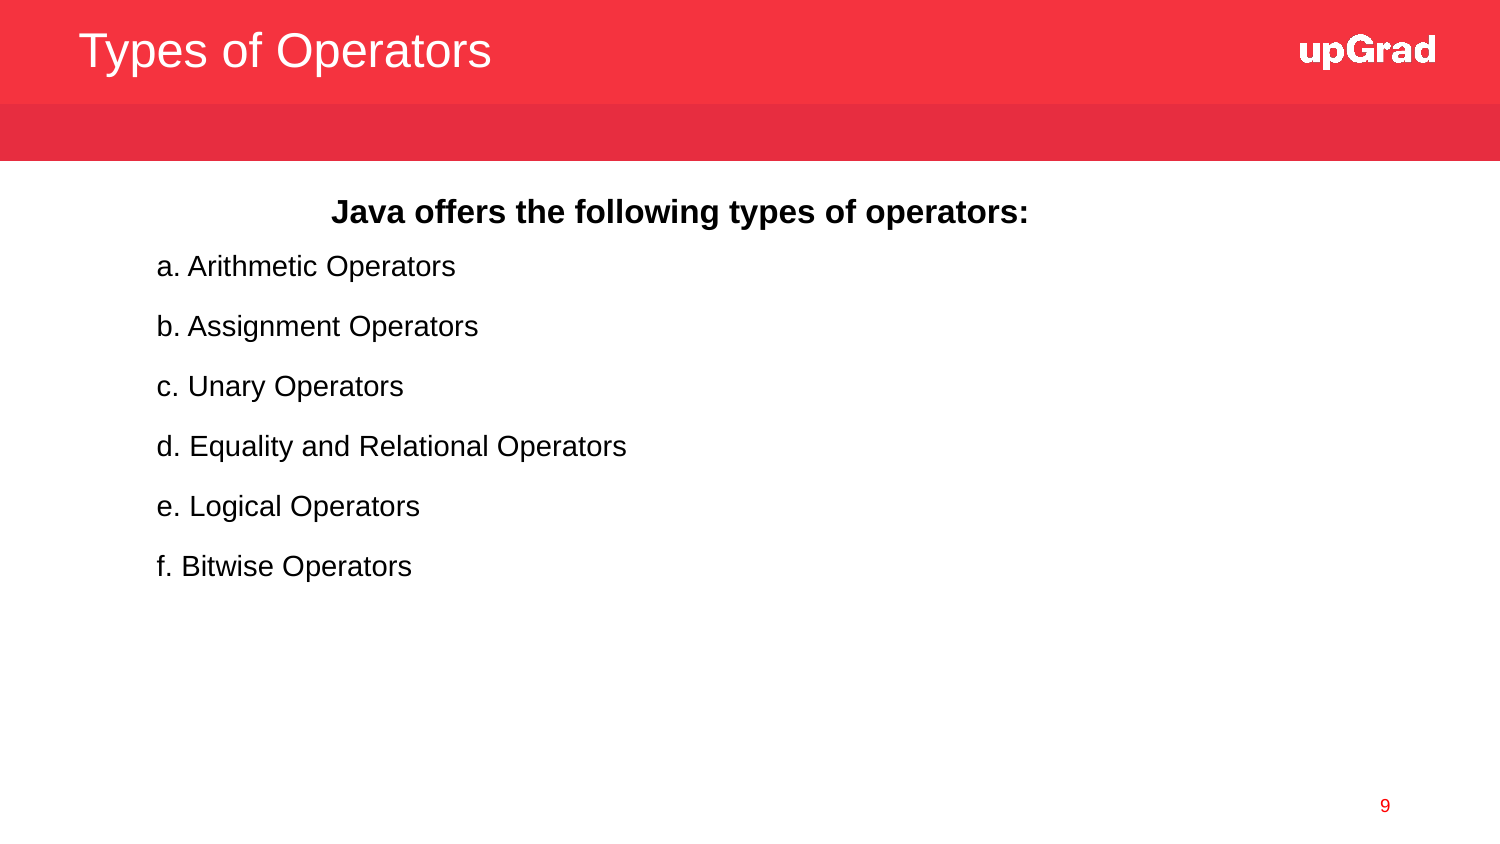

Types of Operators

Java offers the following types of operators:
  a. Arithmetic Operators
  b. Assignment Operators
  c. Unary Operators
  d. Equality and Relational Operators
  e. Logical Operators
  f. Bitwise Operators

9